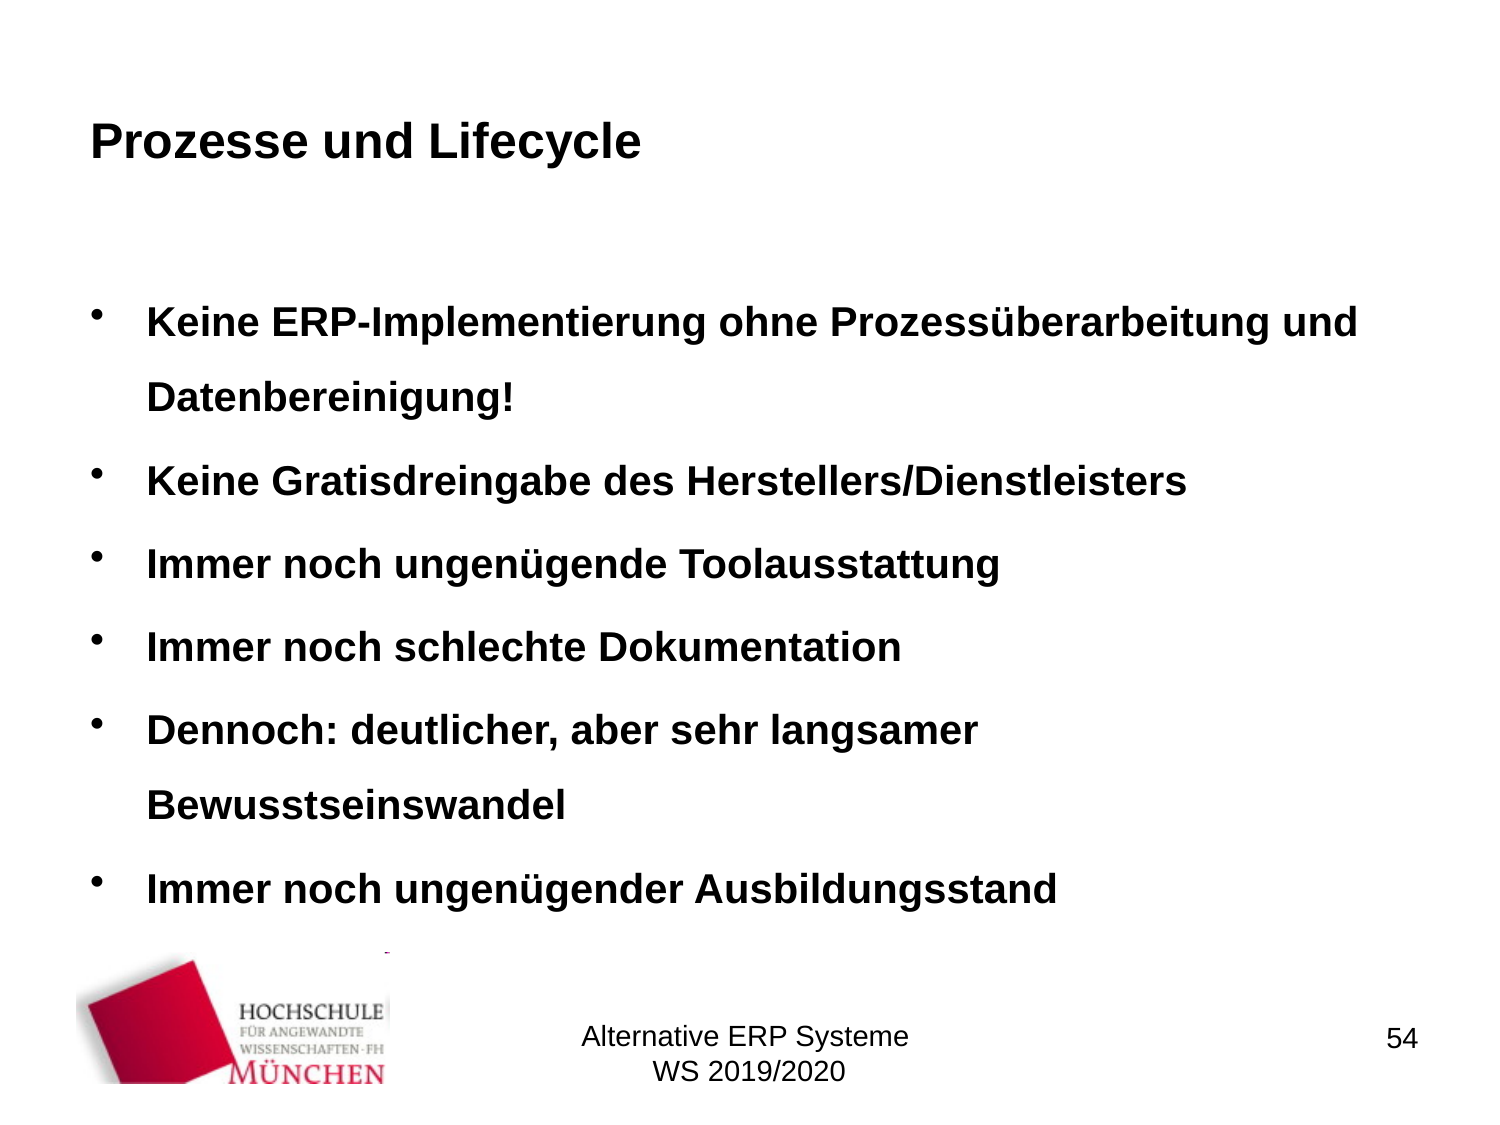

# Prozesse und Lifecycle
Keine ERP-Implementierung ohne Prozessüberarbeitung und Datenbereinigung!
Keine Gratisdreingabe des Herstellers/Dienstleisters
Immer noch ungenügende Toolausstattung
Immer noch schlechte Dokumentation
Dennoch: deutlicher, aber sehr langsamer Bewusstseinswandel
Immer noch ungenügender Ausbildungsstand
Alternative ERP Systeme
WS 2019/2020
54